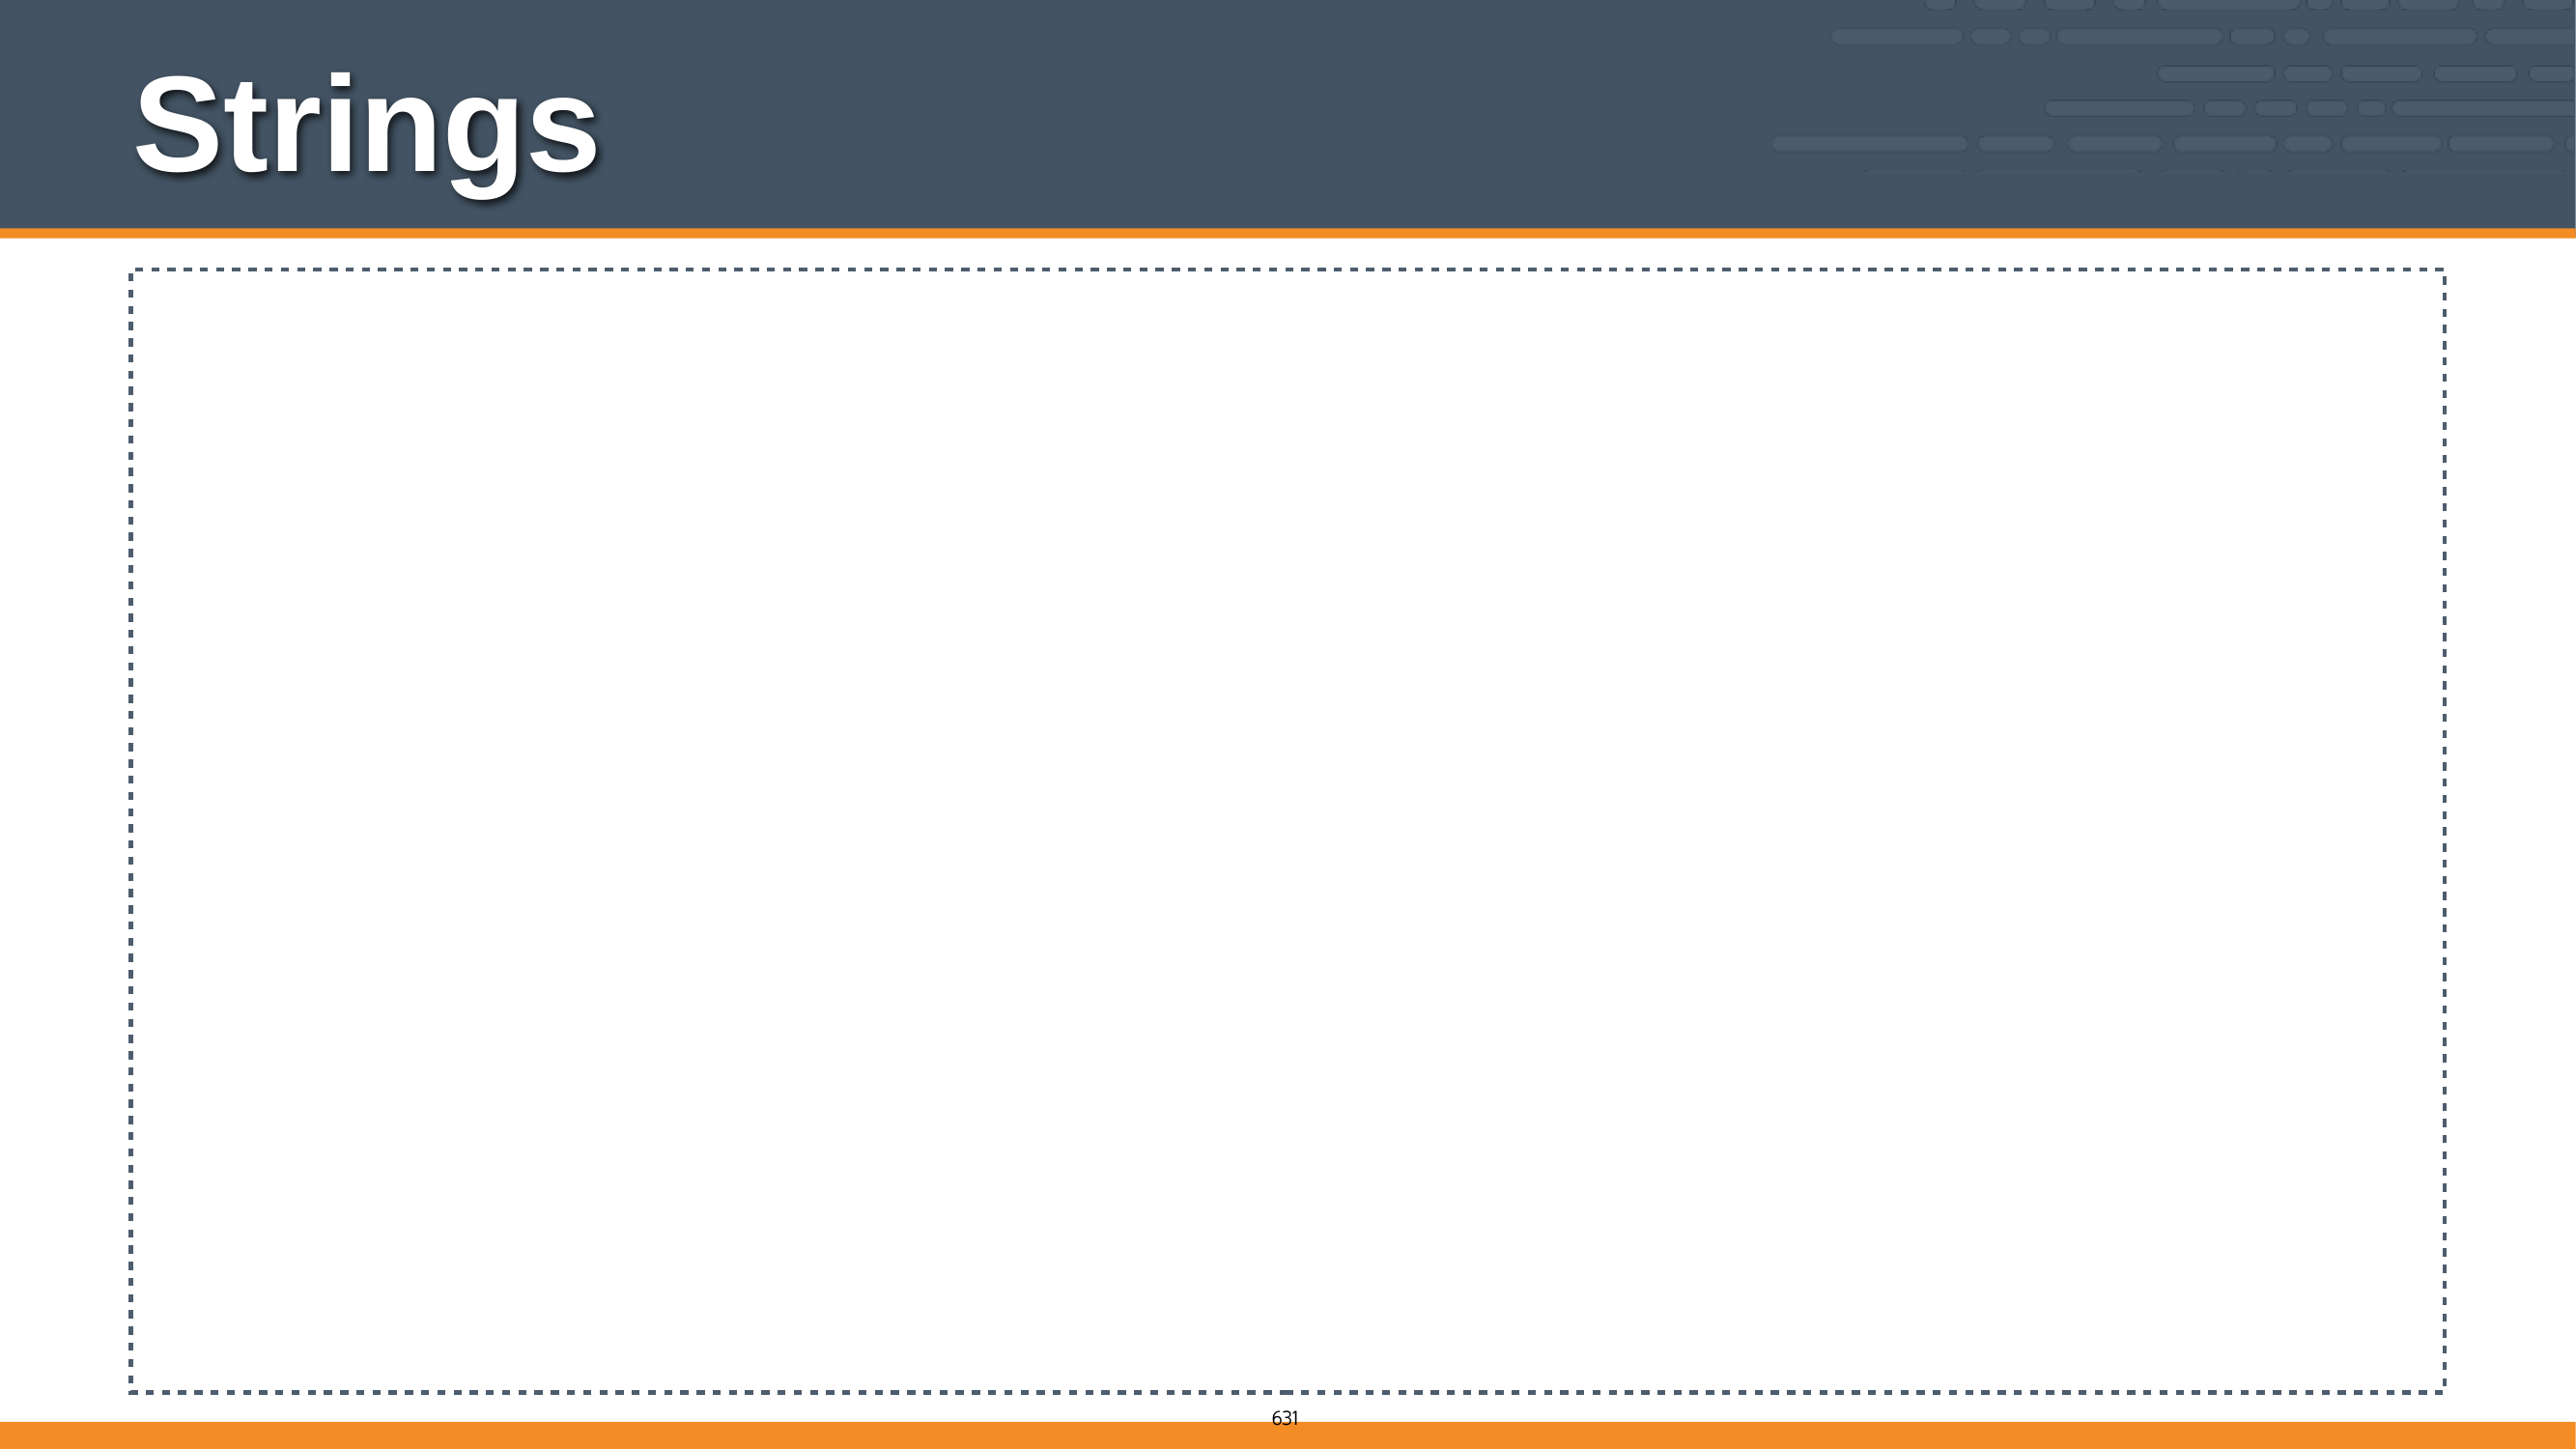

# Strings
irb(main):012:0> 'it\'s alive'
=> "it's alive"
631